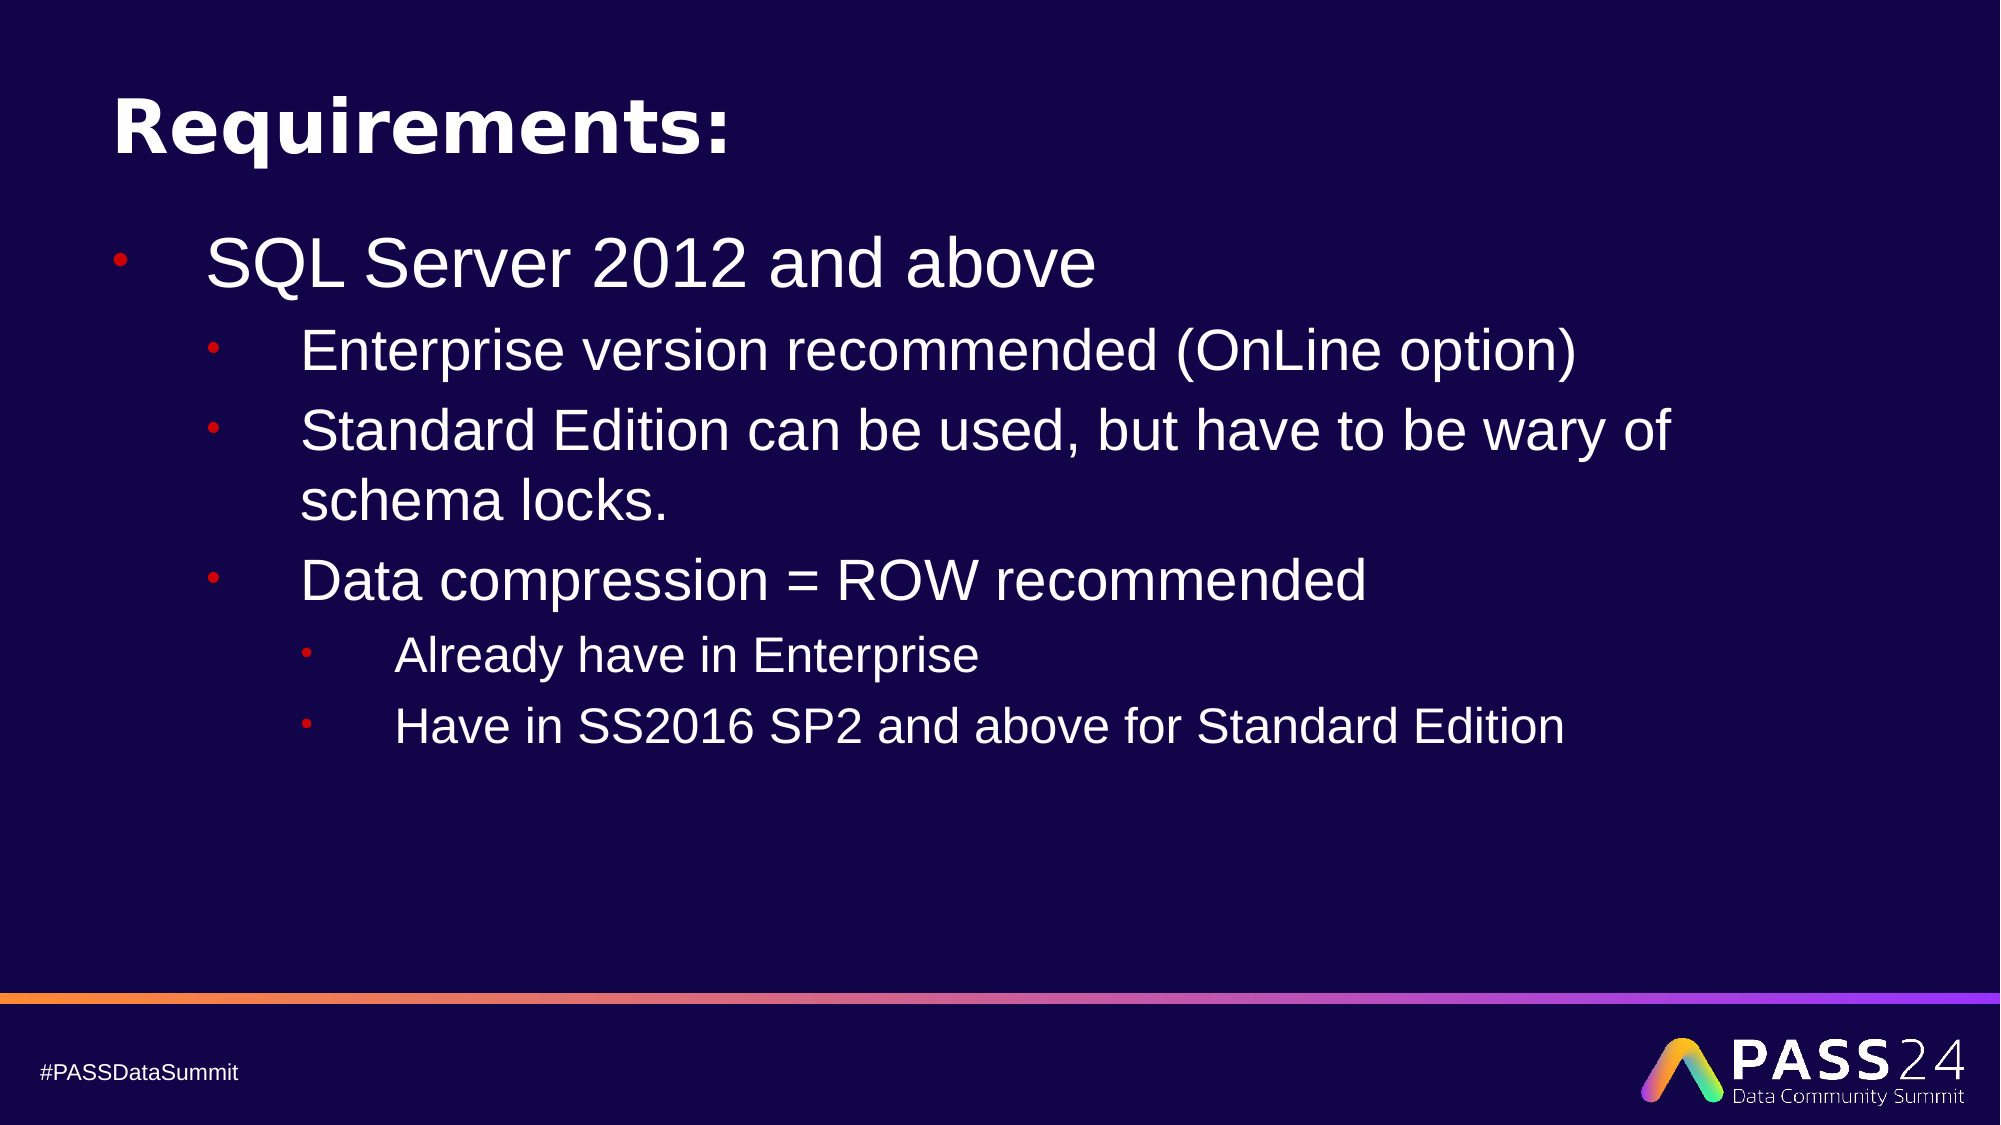

# Requirements:
SQL Server 2012 and above
Enterprise version recommended (OnLine option)
Standard Edition can be used, but have to be wary of schema locks.
Data compression = ROW recommended
Already have in Enterprise
Have in SS2016 SP2 and above for Standard Edition

Bad Page Split